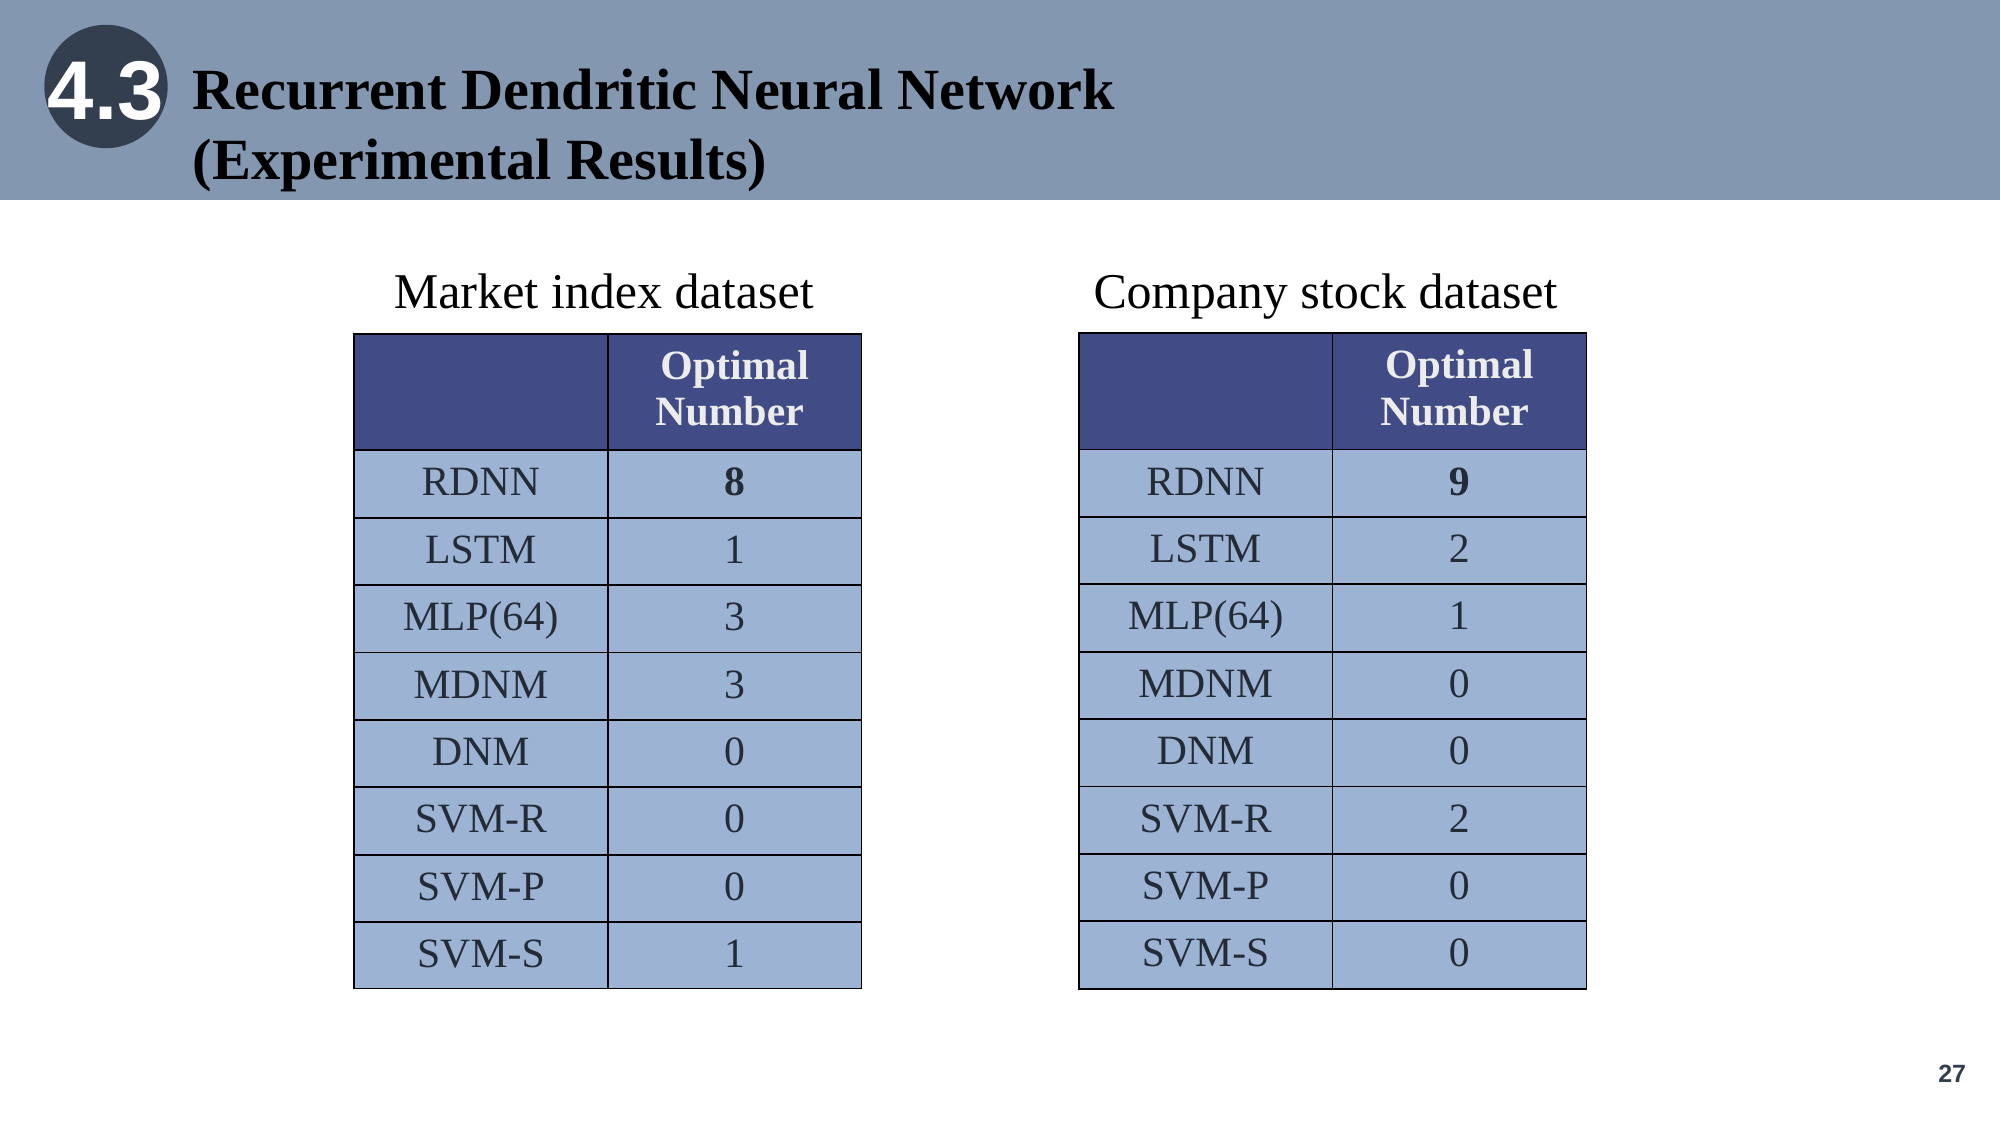

4.3
Recurrent Dendritic Neural Network
(Experimental Results)
Market index dataset
Company stock dataset
|  | Optimal Number |
| --- | --- |
| RDNN | 9 |
| LSTM | 2 |
| MLP(64) | 1 |
| MDNM | 0 |
| DNM | 0 |
| SVM-R | 2 |
| SVM-P | 0 |
| SVM-S | 0 |
|  | Optimal Number |
| --- | --- |
| RDNN | 8 |
| LSTM | 1 |
| MLP(64) | 3 |
| MDNM | 3 |
| DNM | 0 |
| SVM-R | 0 |
| SVM-P | 0 |
| SVM-S | 1 |
27